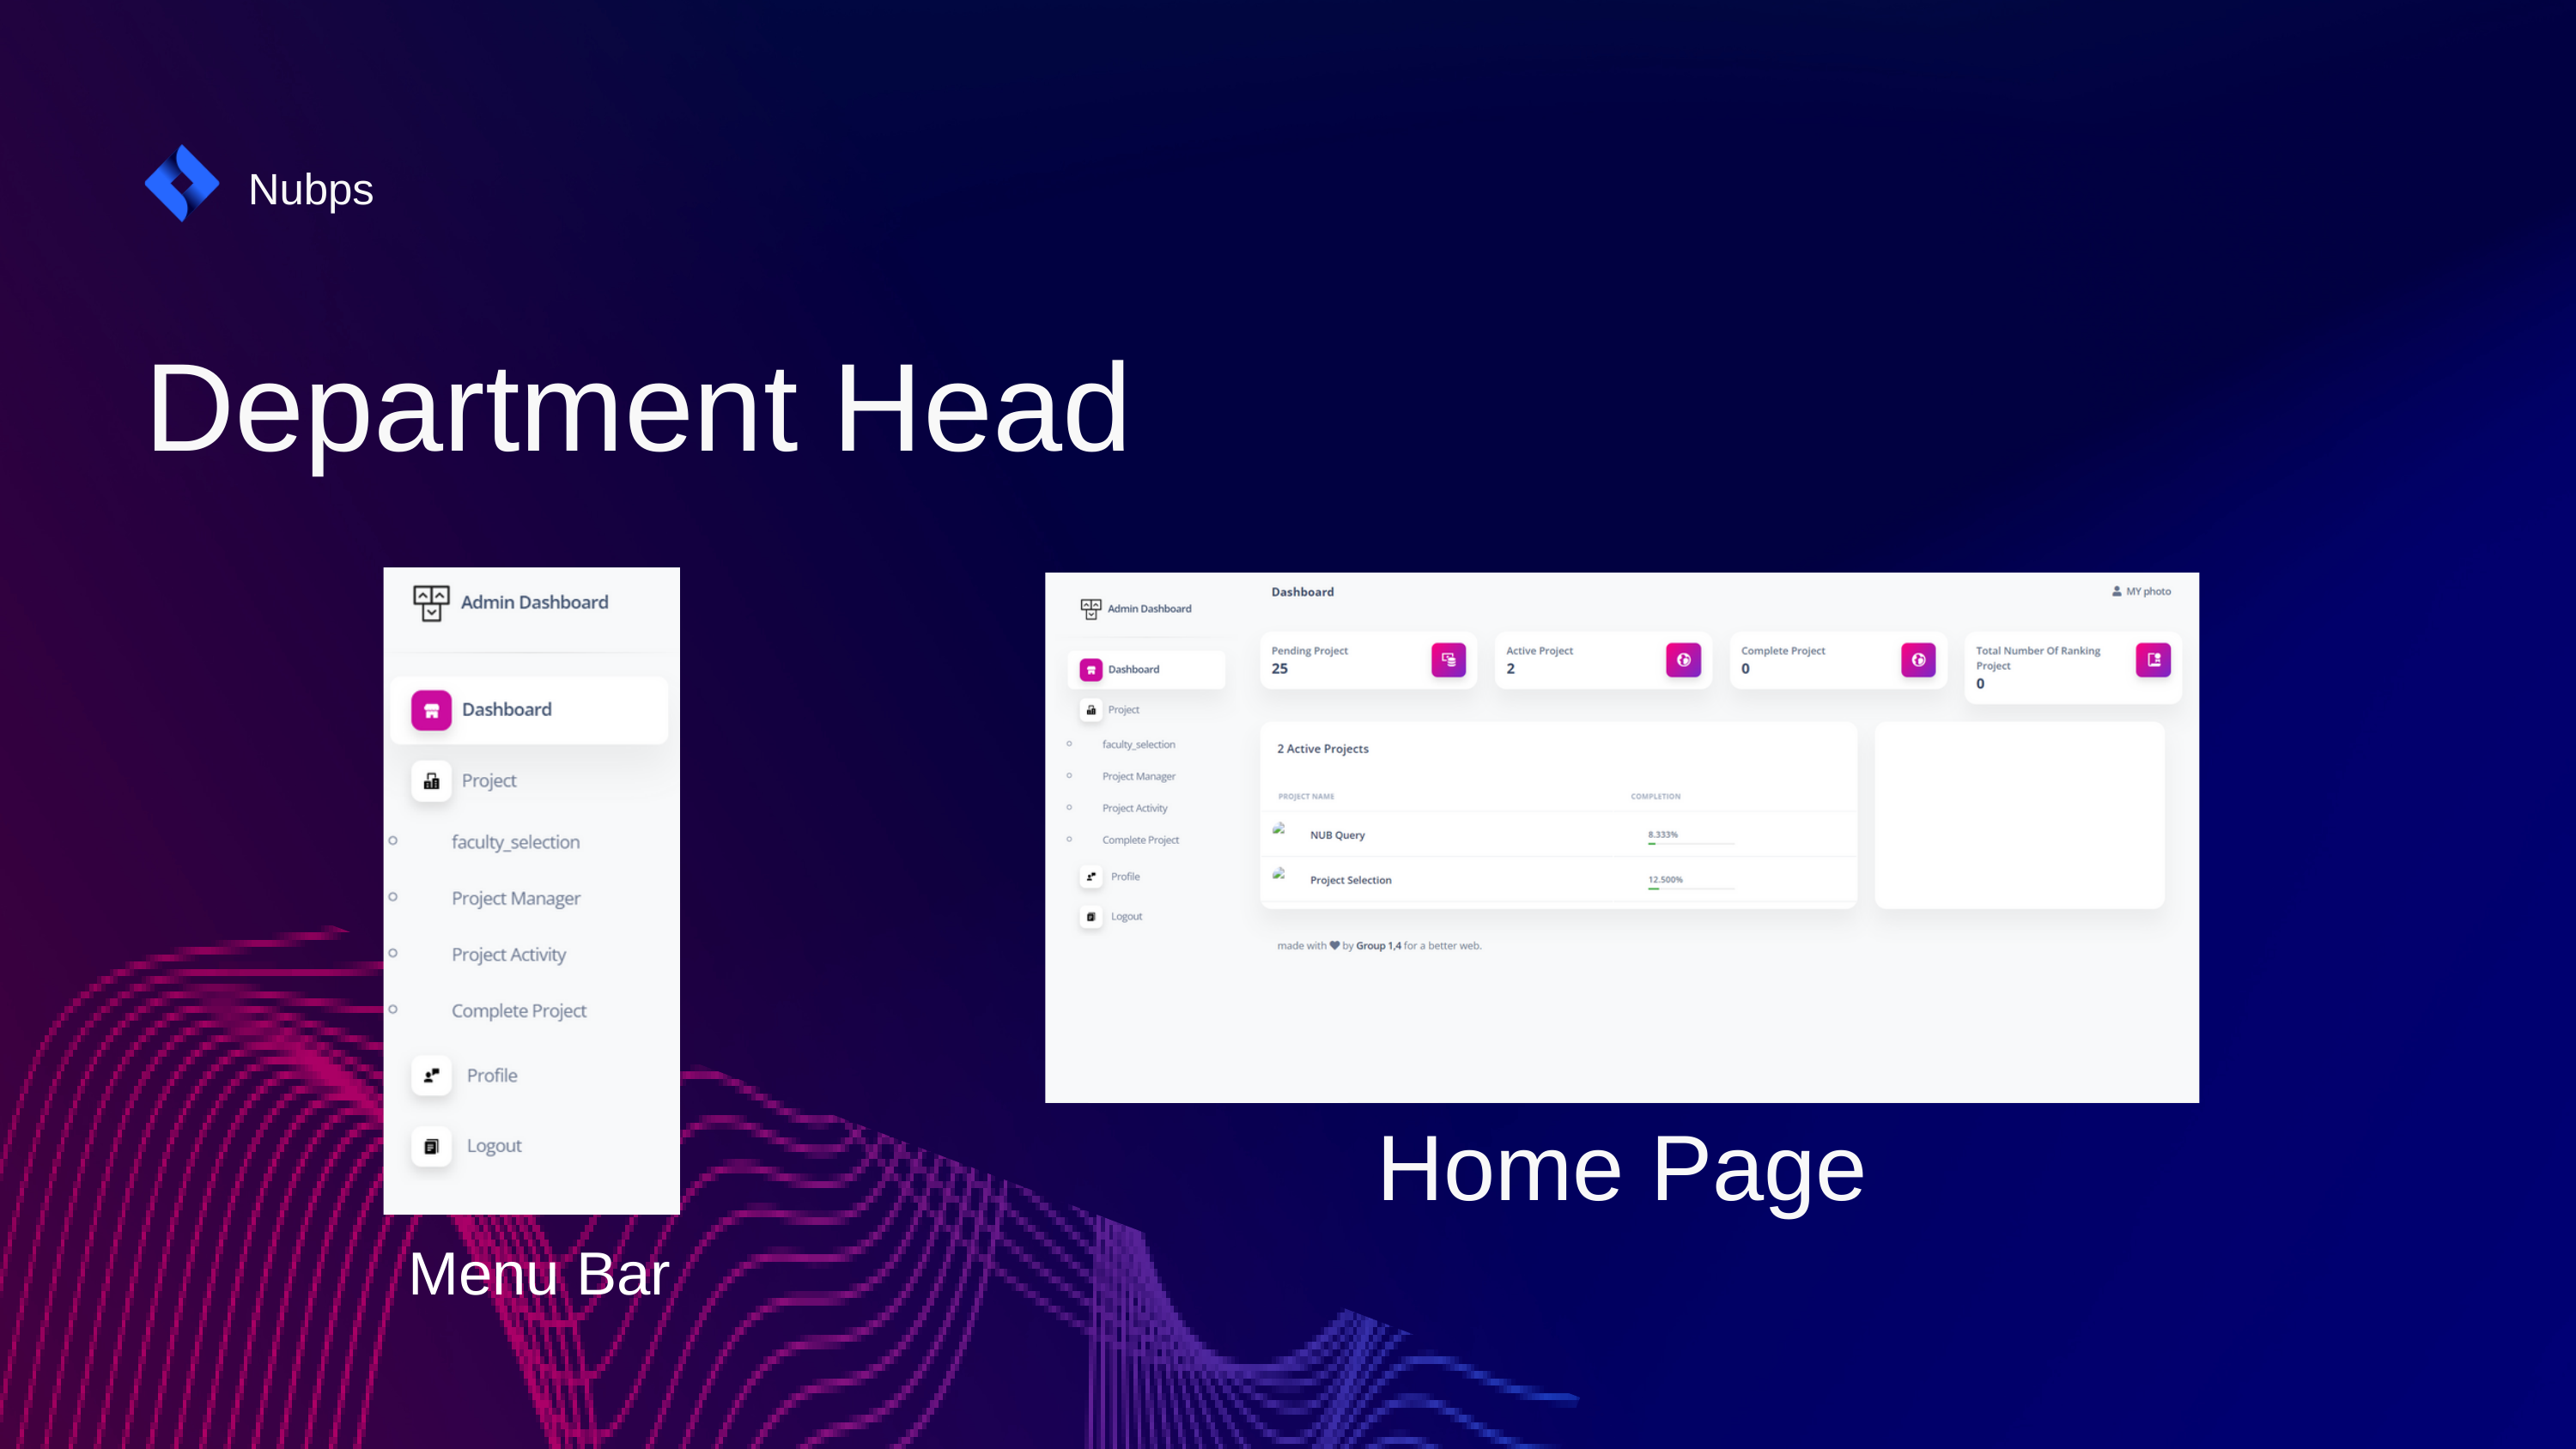

Nubps
Department Head

Home Page
Menu Bar